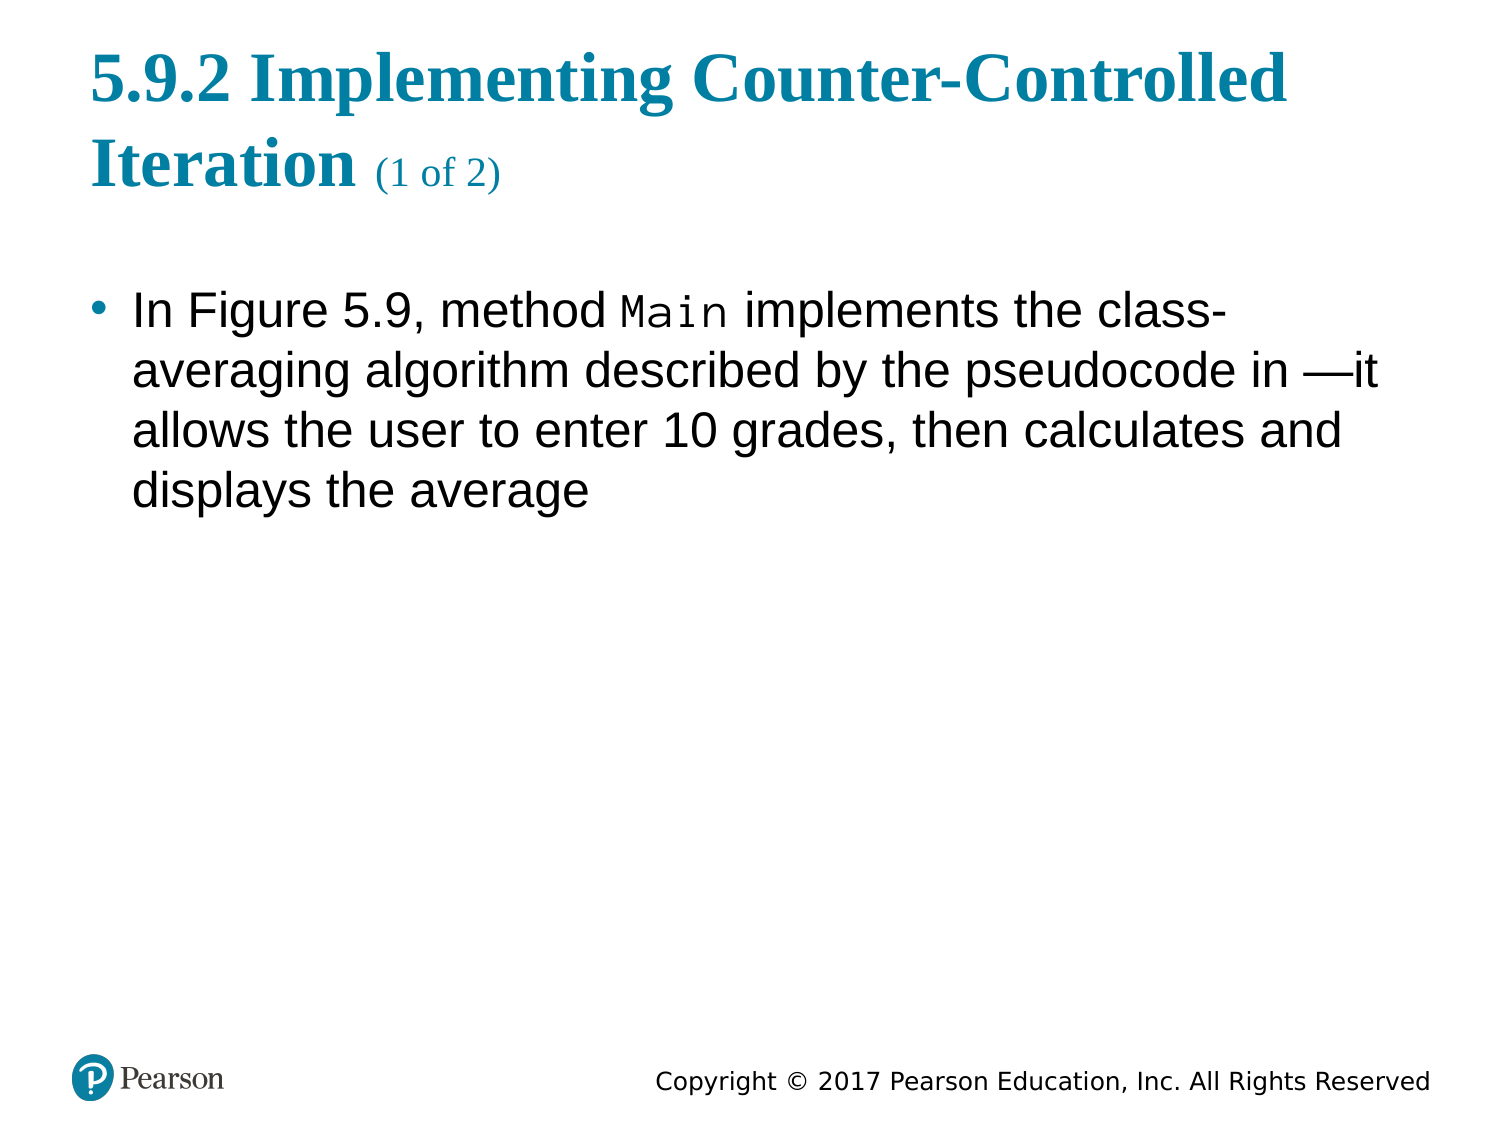

# 5.9.2 Implementing Counter-Controlled Iteration (1 of 2)
In Figure 5.9, method Main implements the class-averaging algorithm described by the pseudocode in —it allows the user to enter 10 grades, then calculates and displays the average